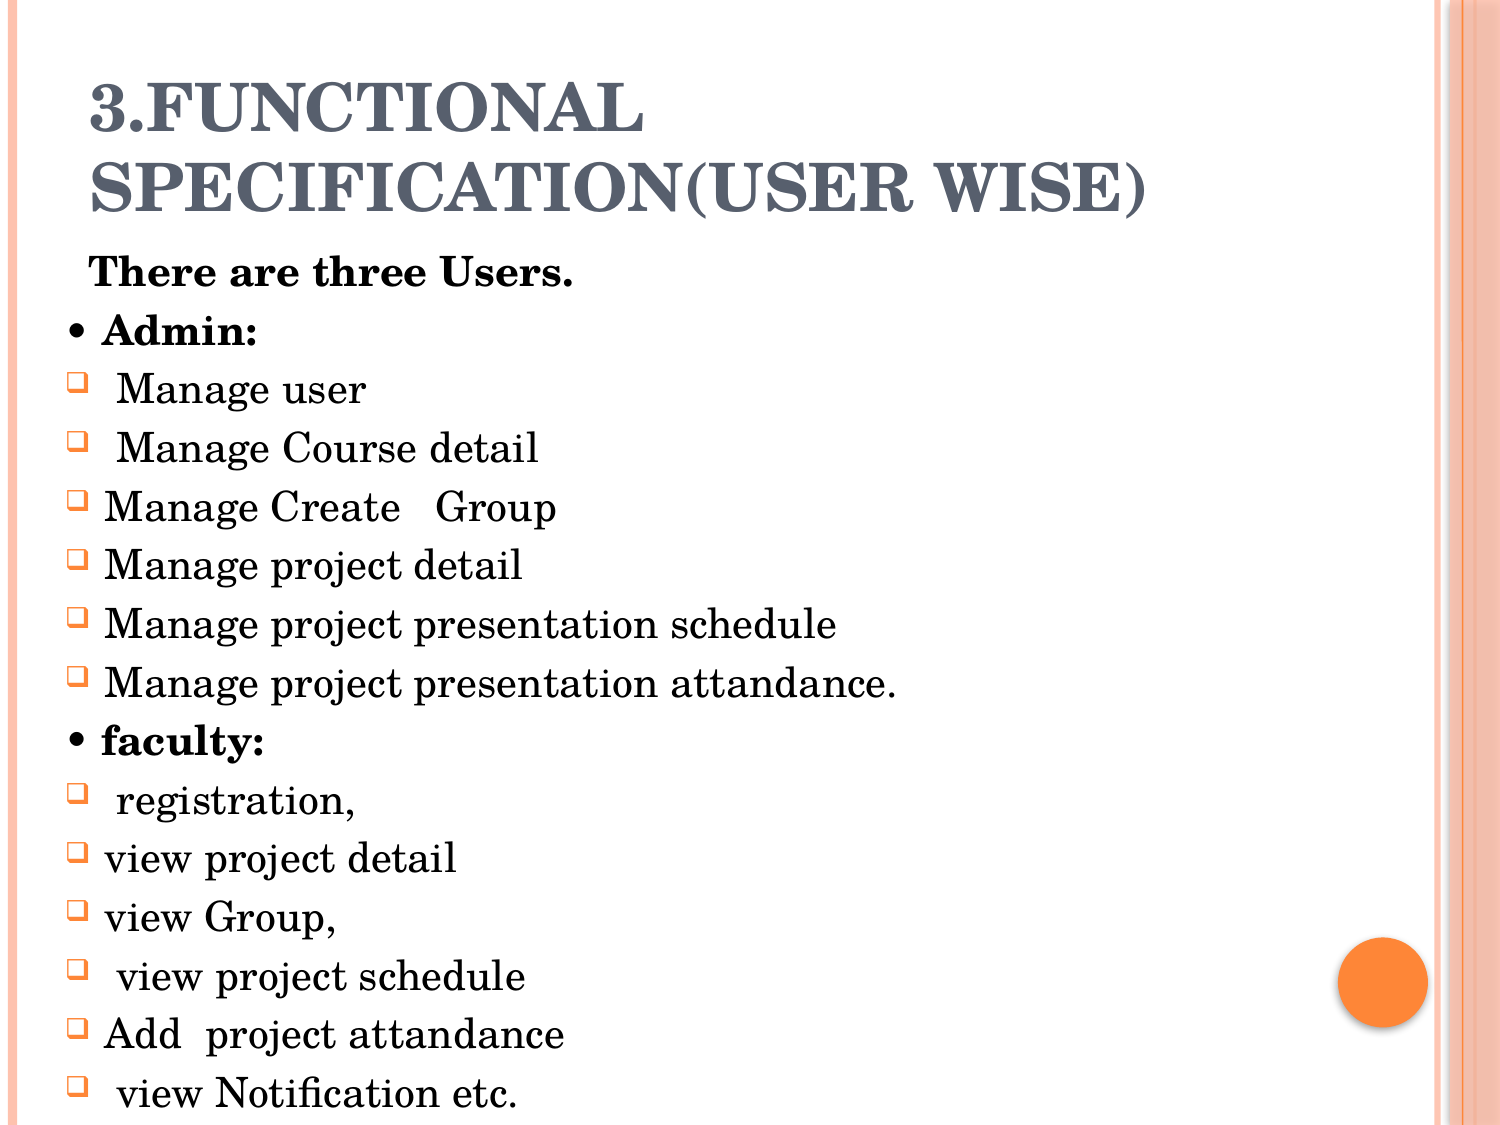

# 3.Functional Specification(User Wise)
  There are three Users.
• Admin:
 Manage user
 Manage Course detail
Manage Create   Group
Manage project detail
Manage project presentation schedule
Manage project presentation attandance.
• faculty:
 registration,
view project detail
view Group,
 view project schedule
Add  project attandance
 view Notification etc.